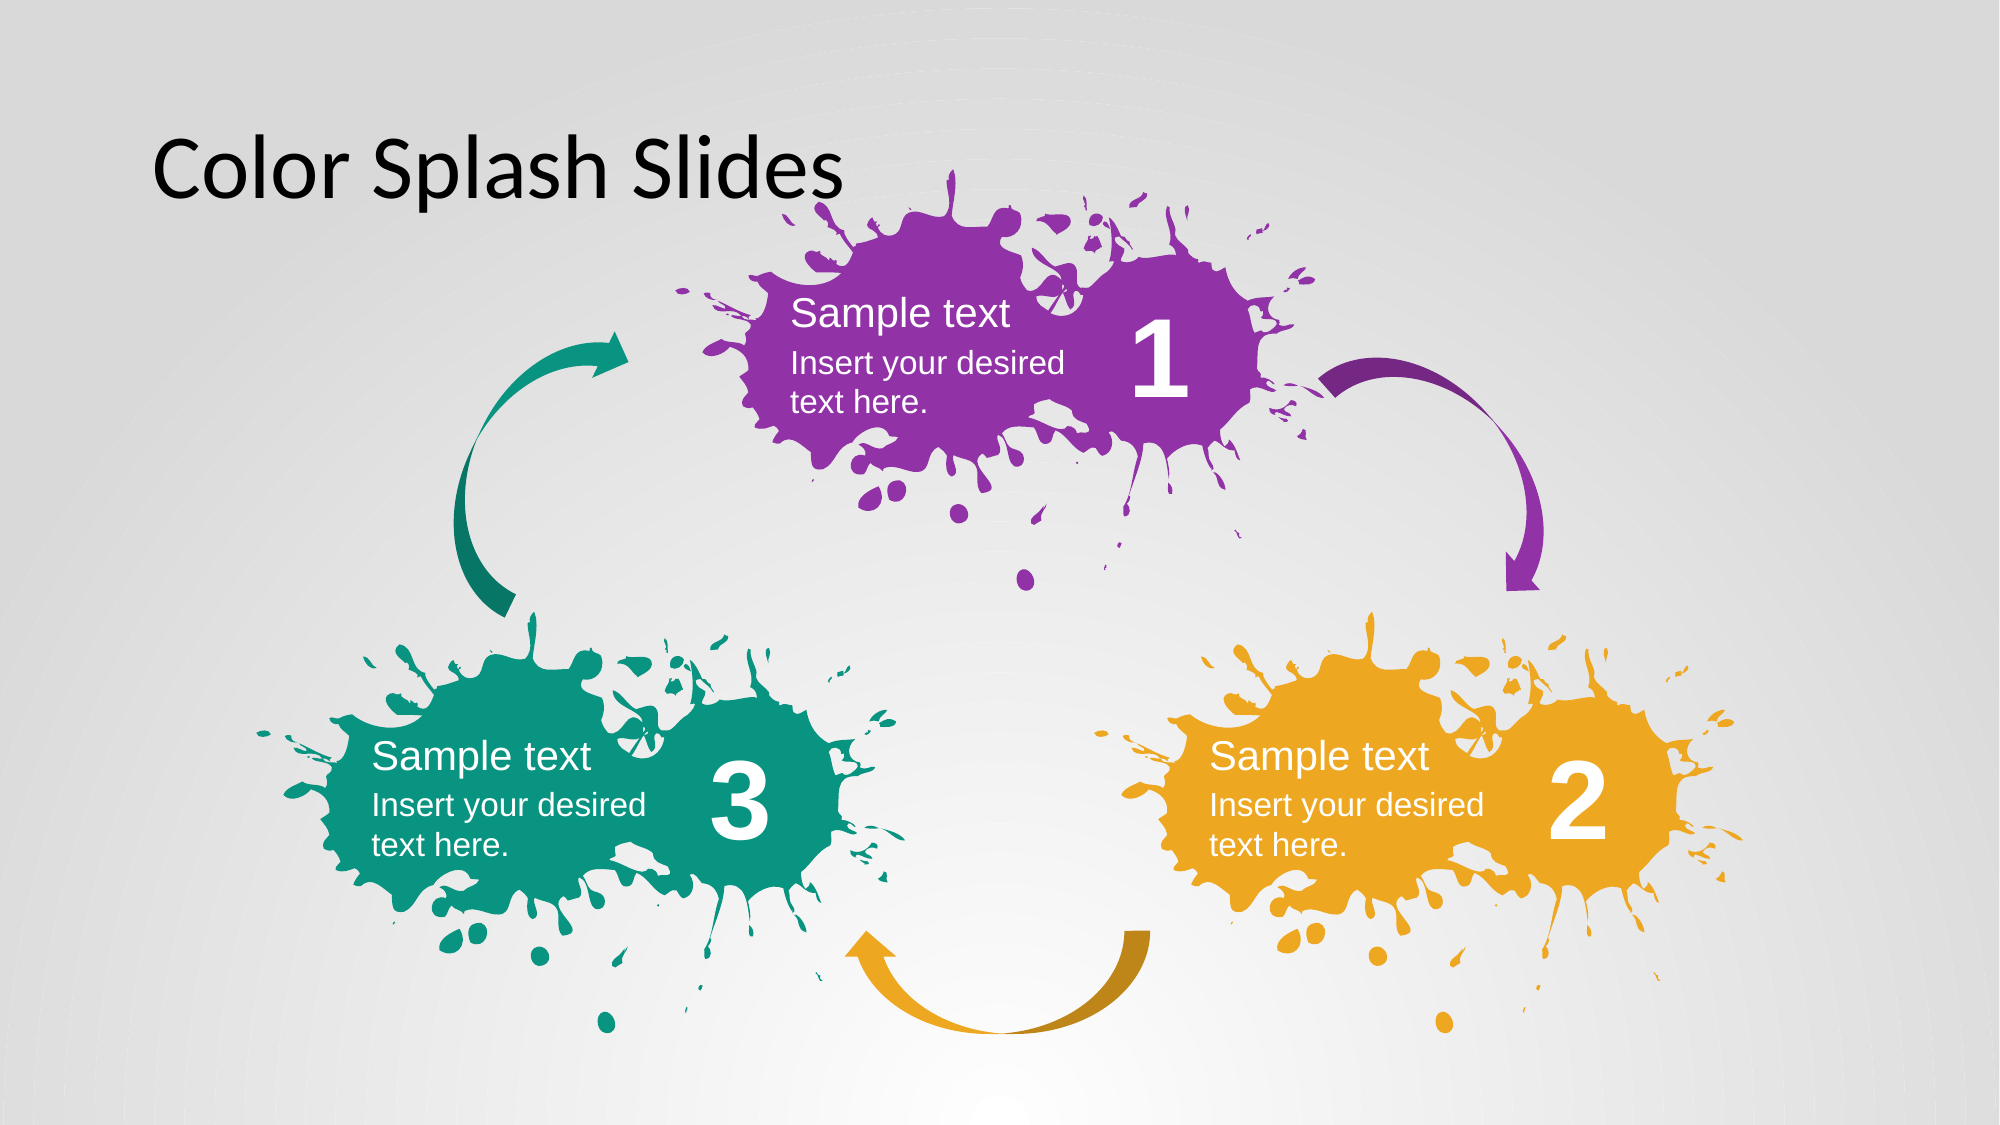

# Color Splash Slides

1
Sample text
Insert your desired
text here.

3
Sample text
Insert your desired
text here.

2
Sample text
Insert your desired
text here.